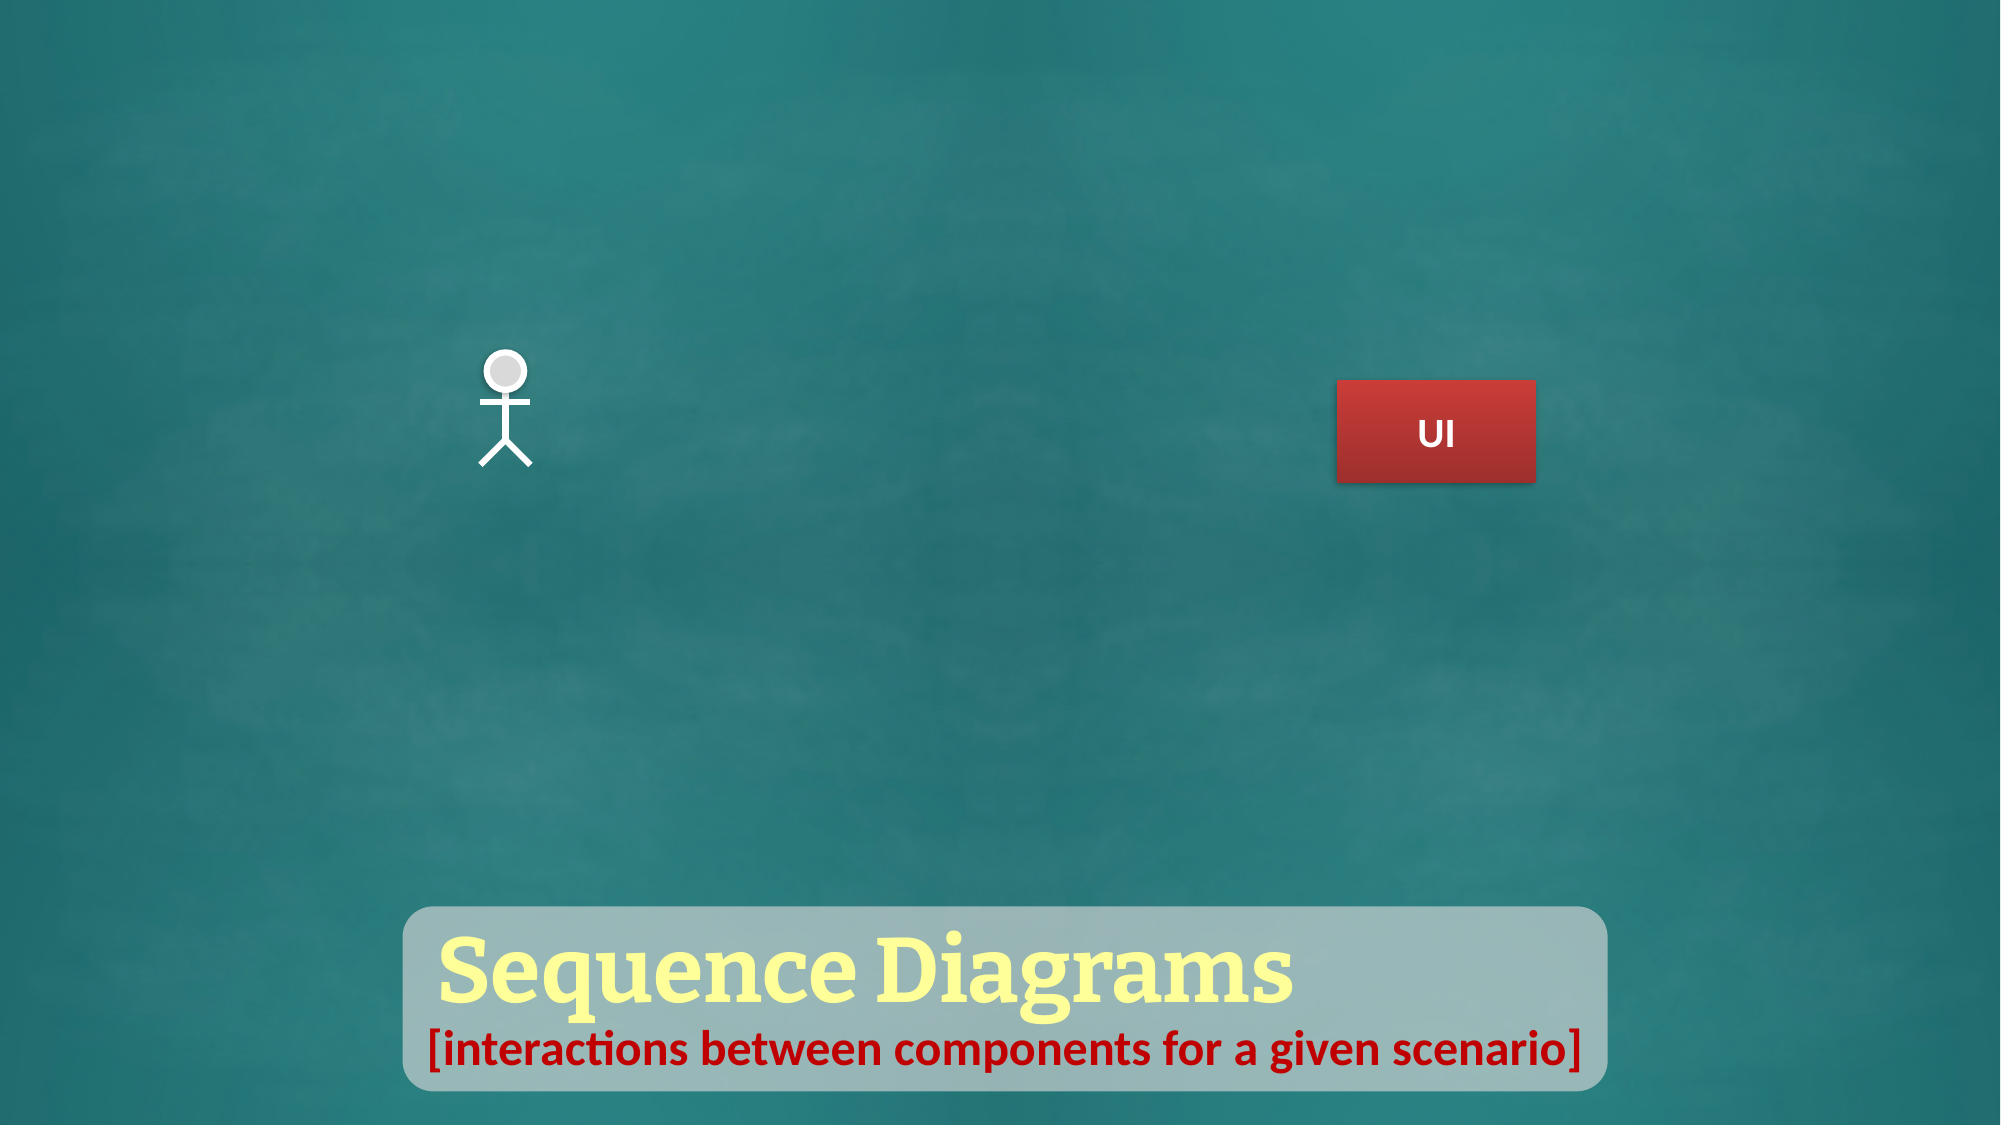

UI
Sequence Diagrams

[interactions between components for a given scenario]